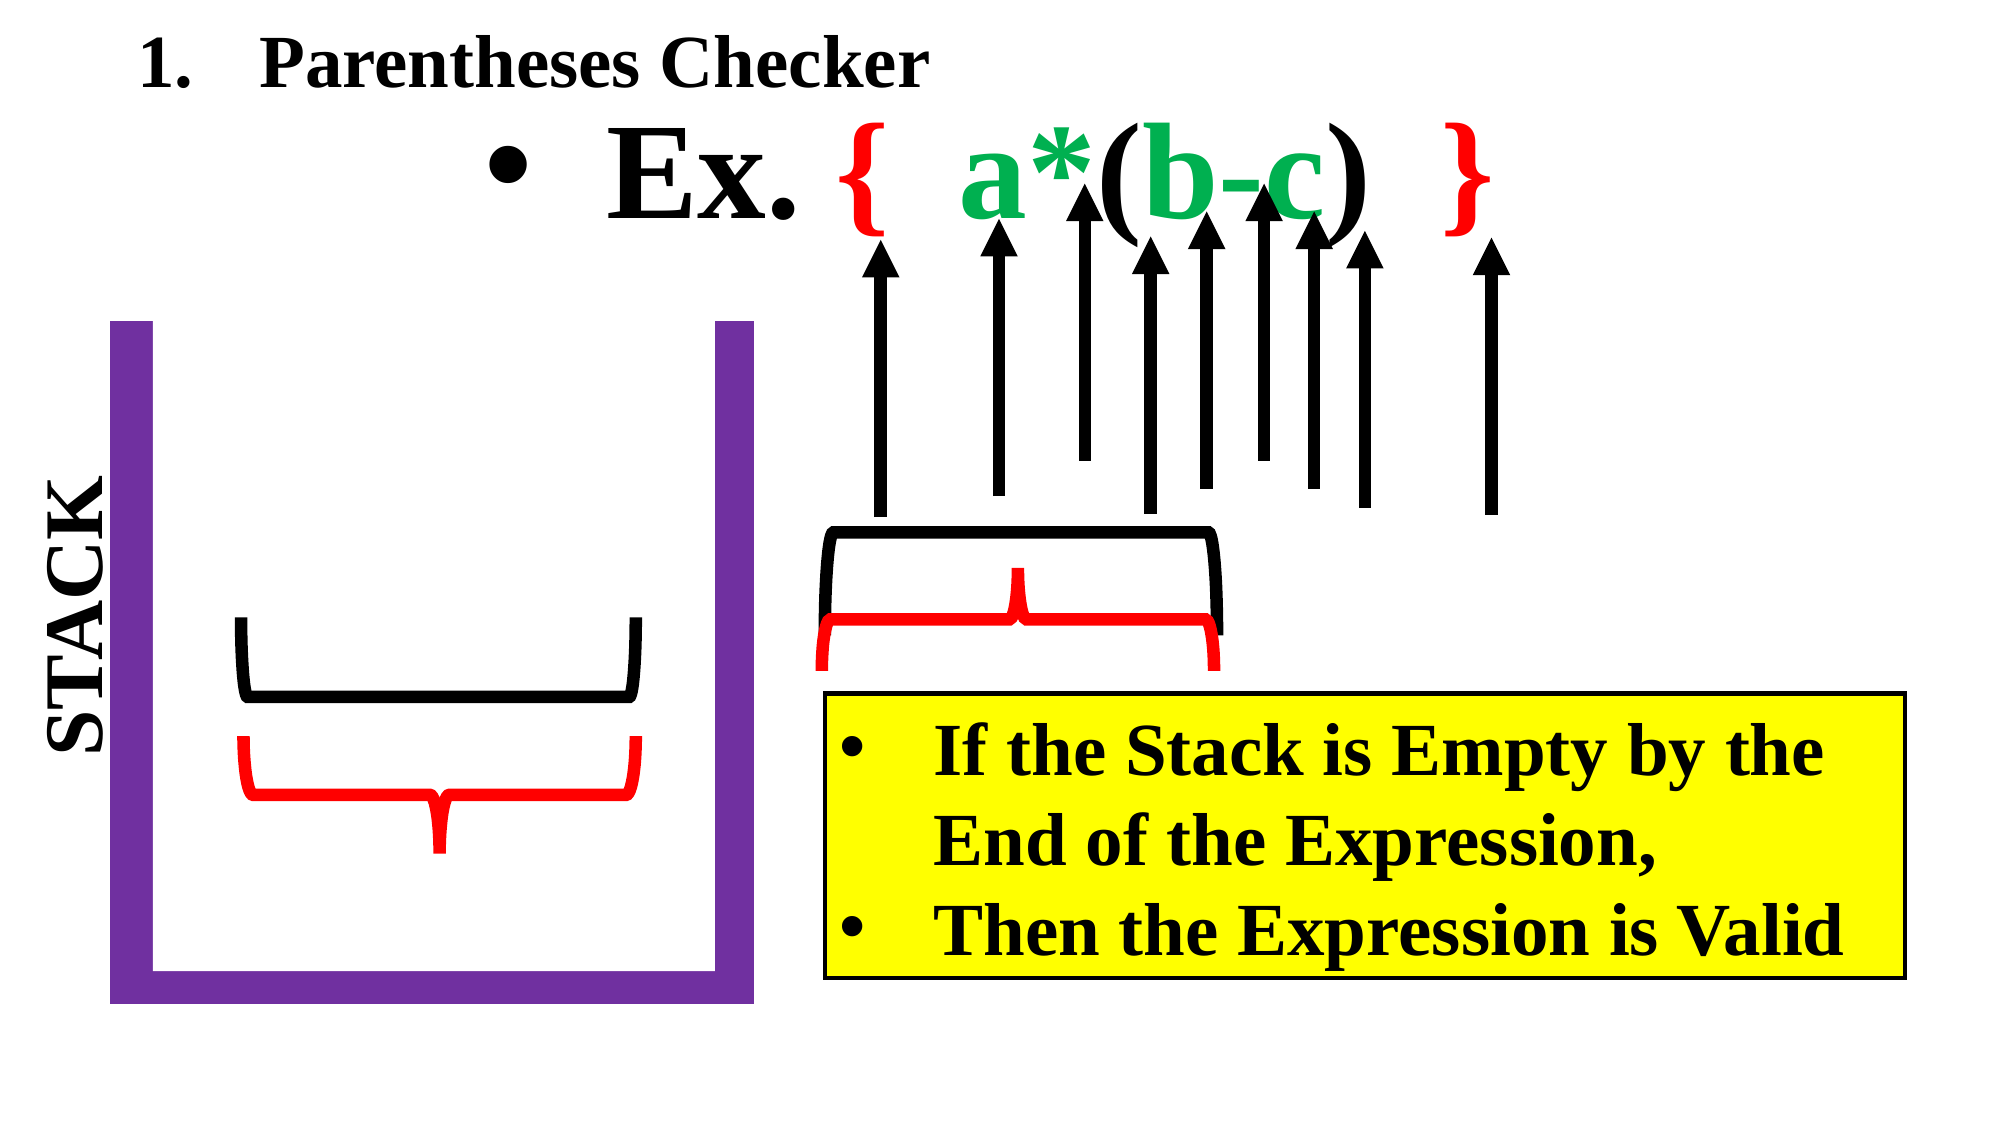

Parentheses Checker
Ex. {  a*(b-c)  }

STACK

If the Stack is Empty by the End of the Expression,
Then the Expression is Valid